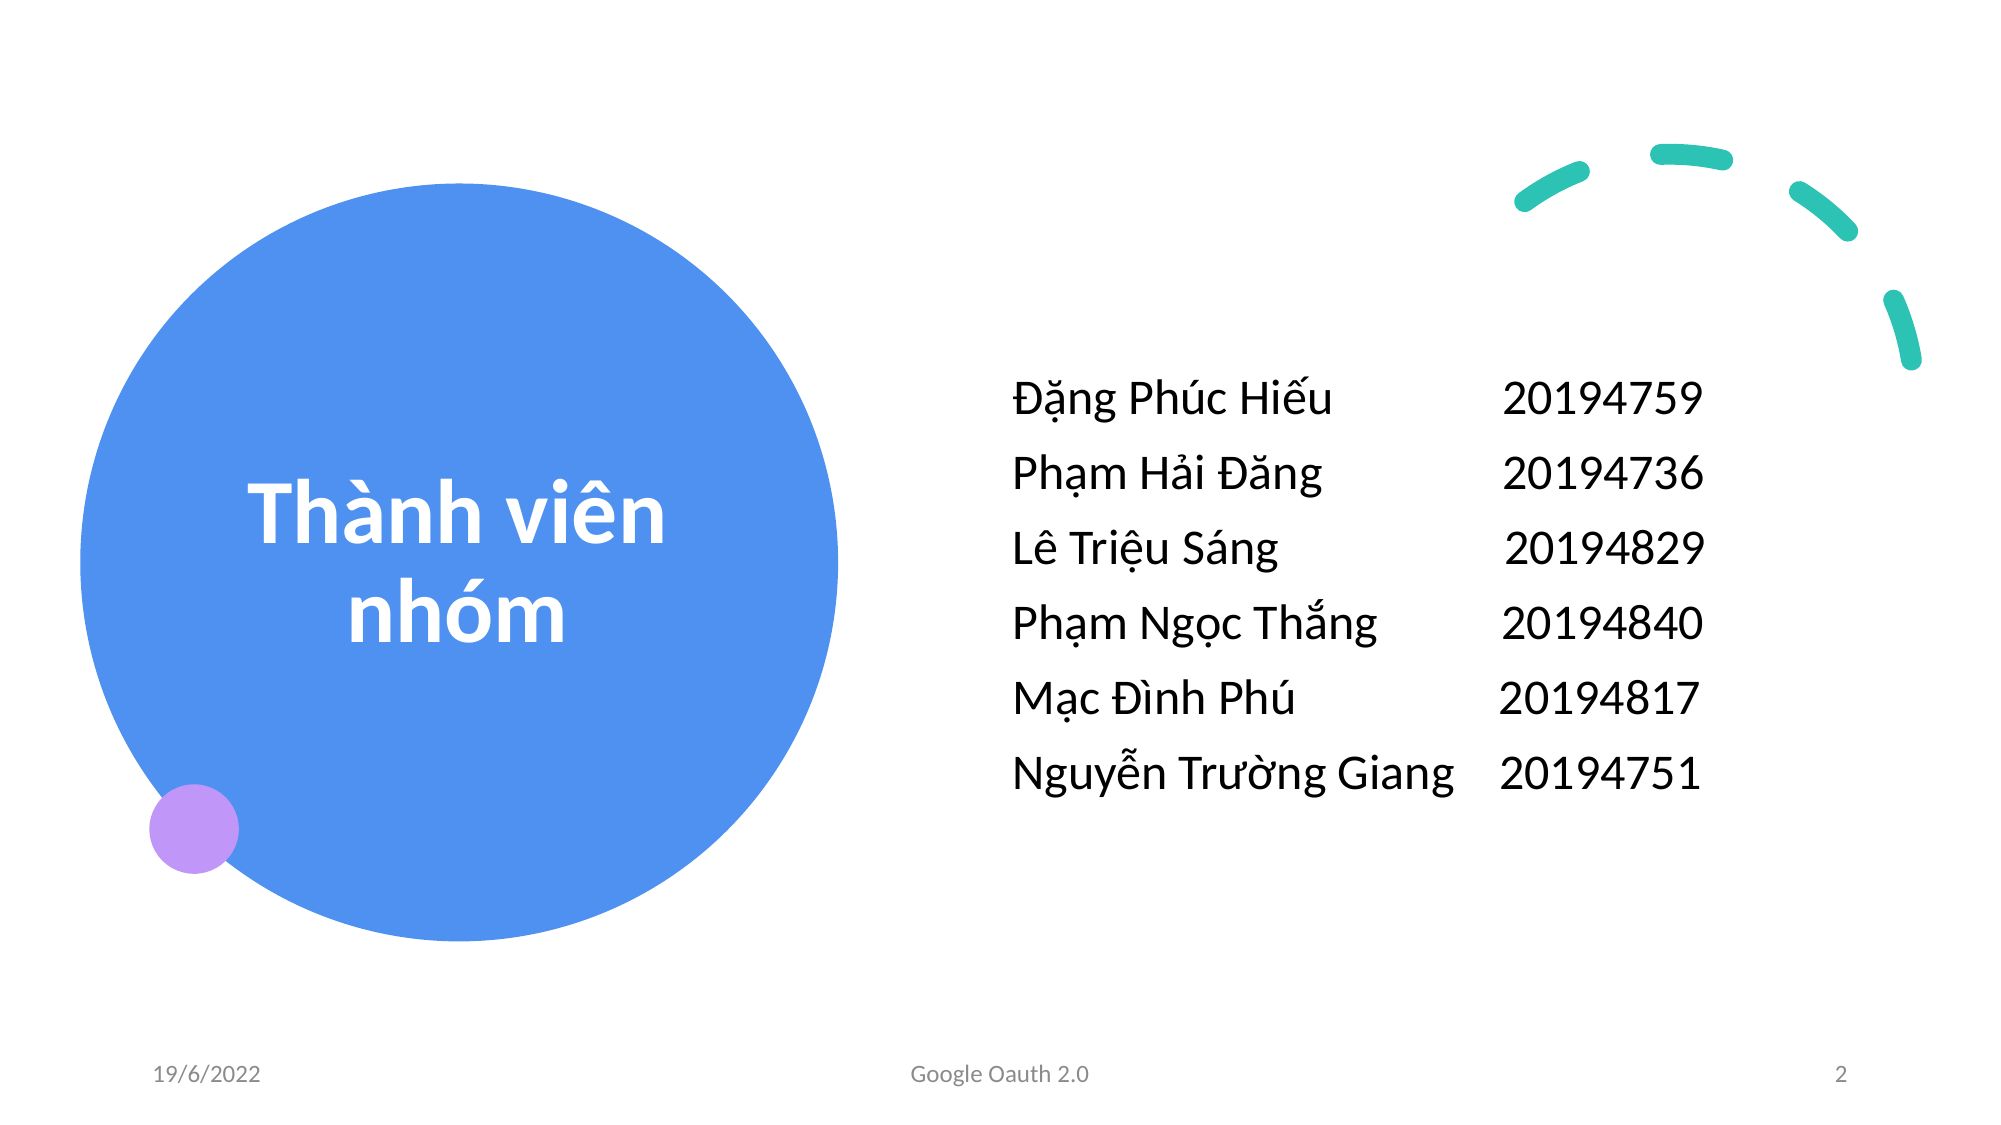

# Thành viên nhóm
Đặng Phúc Hiếu               20194759
Phạm Hải Đăng                20194736
Lê Triệu Sáng                    20194829
Phạm Ngọc Thắng           20194840
Mạc Đình Phú                  20194817
Nguyễn Trường Giang    20194751
19/6/2022
Google Oauth 2.0
2